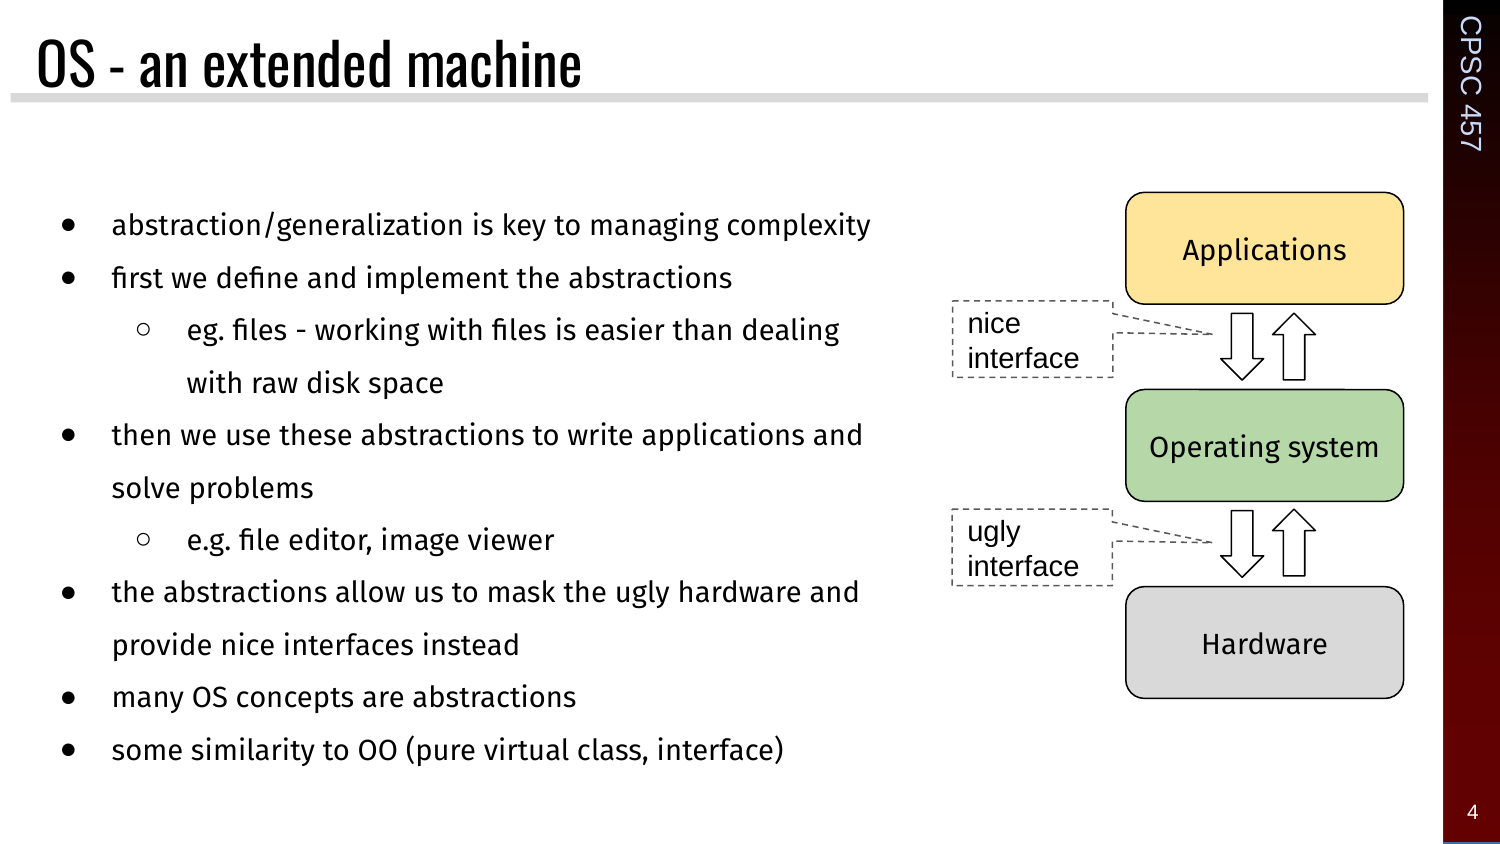

# OS - an extended machine
abstraction/generalization is key to managing complexity
first we define and implement the abstractions
eg. files - working with files is easier than dealing with raw disk space
then we use these abstractions to write applications and solve problems
e.g. file editor, image viewer
the abstractions allow us to mask the ugly hardware and provide nice interfaces instead
many OS concepts are abstractions
some similarity to OO (pure virtual class, interface)
Applications

Operating system

Hardware
nice
interface
ugly
interface
4